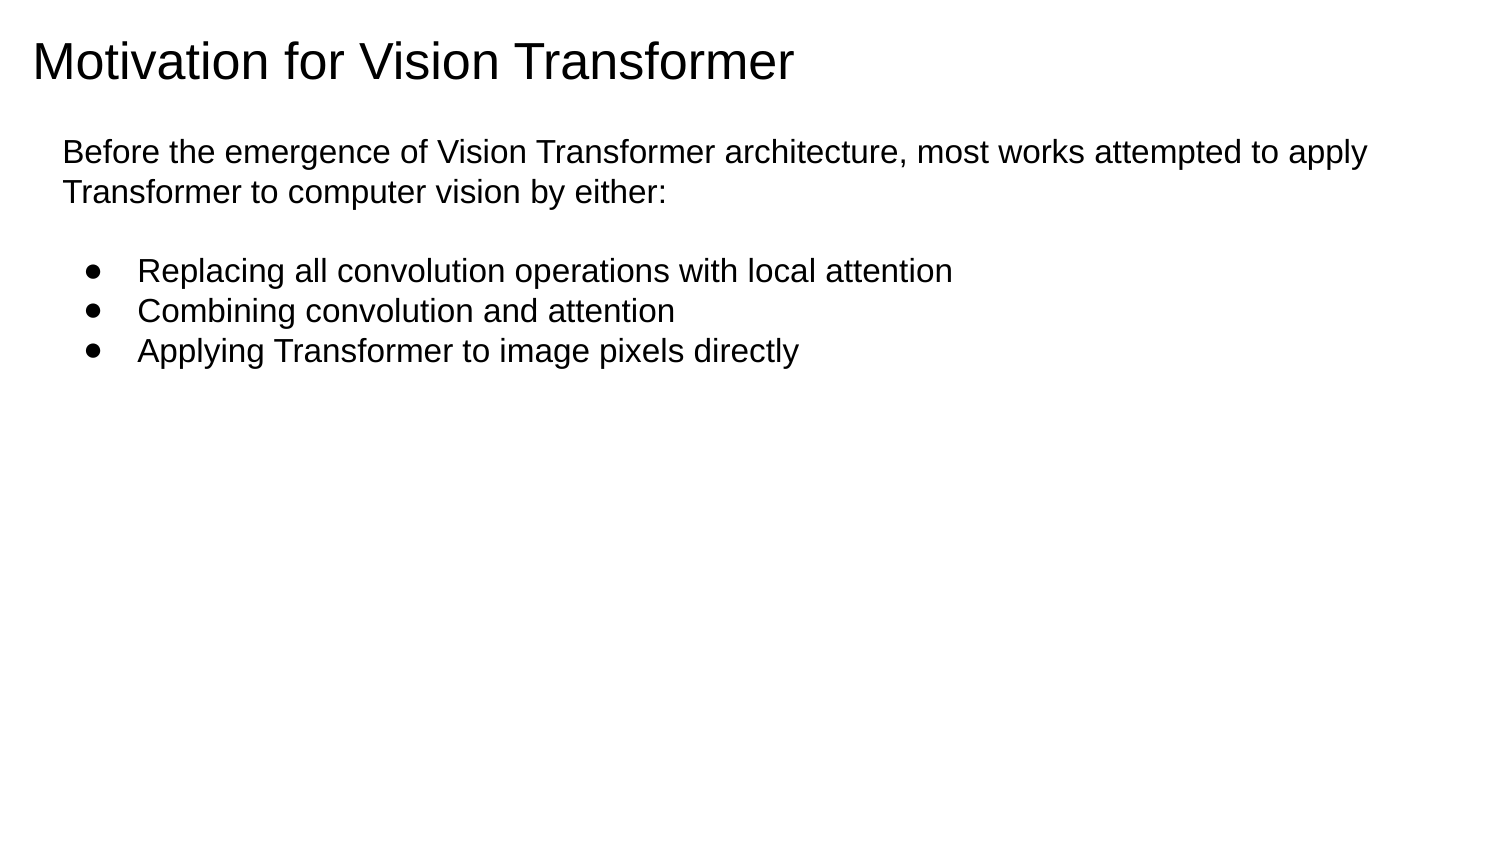

# Motivation for Vision Transformer
Before the emergence of Vision Transformer architecture, most works attempted to apply Transformer to computer vision by either:

Replacing all convolution operations with local attention
Combining convolution and attention
Applying Transformer to image pixels directly